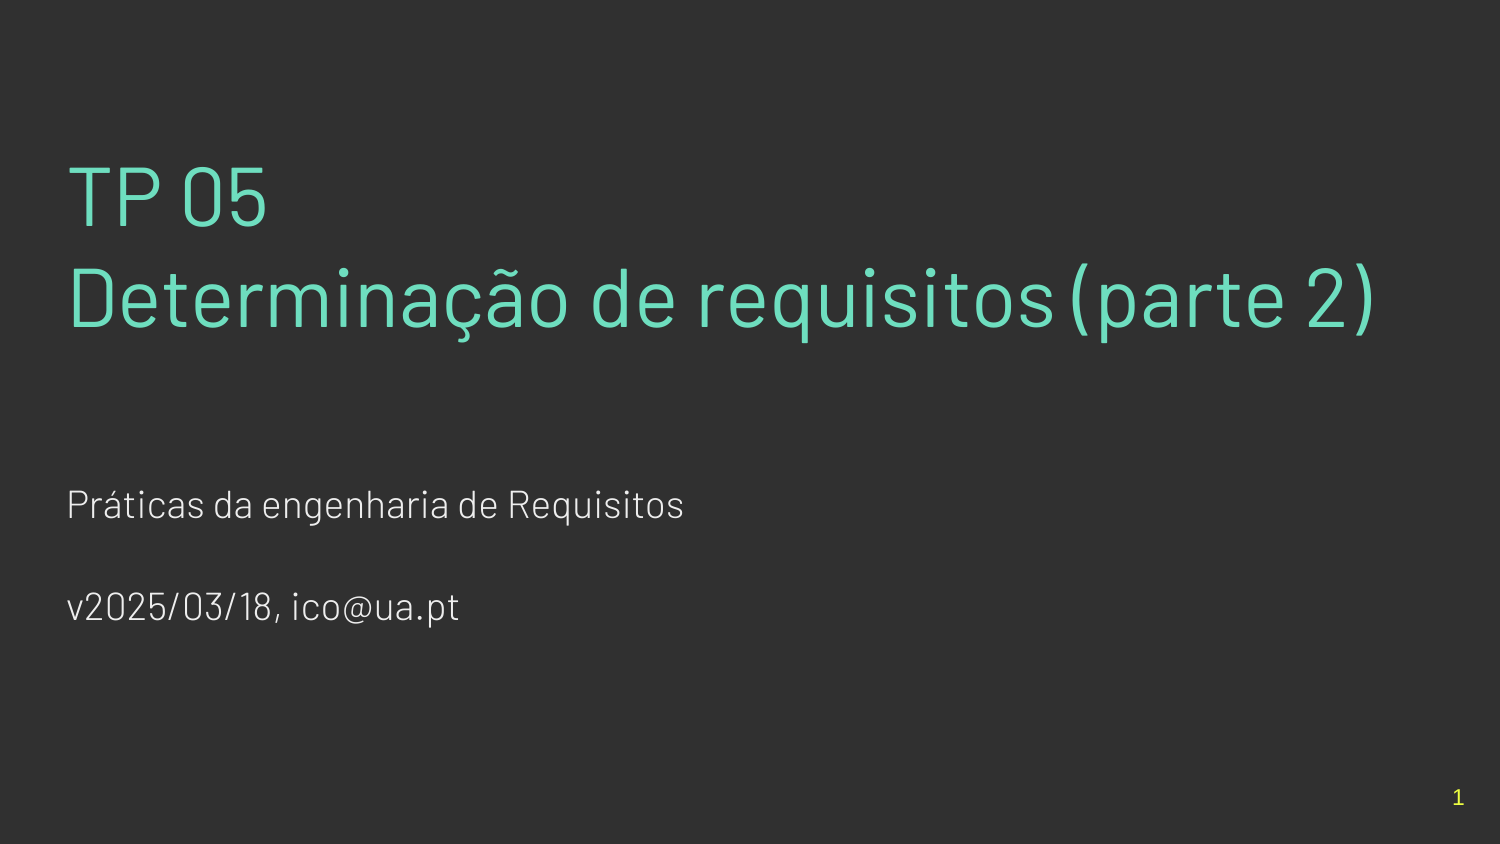

# TP 05
Determinação de requisitos (parte 2)

Práticas da engenharia de Requisitos

v2025/03/18, ico@ua.pt
1